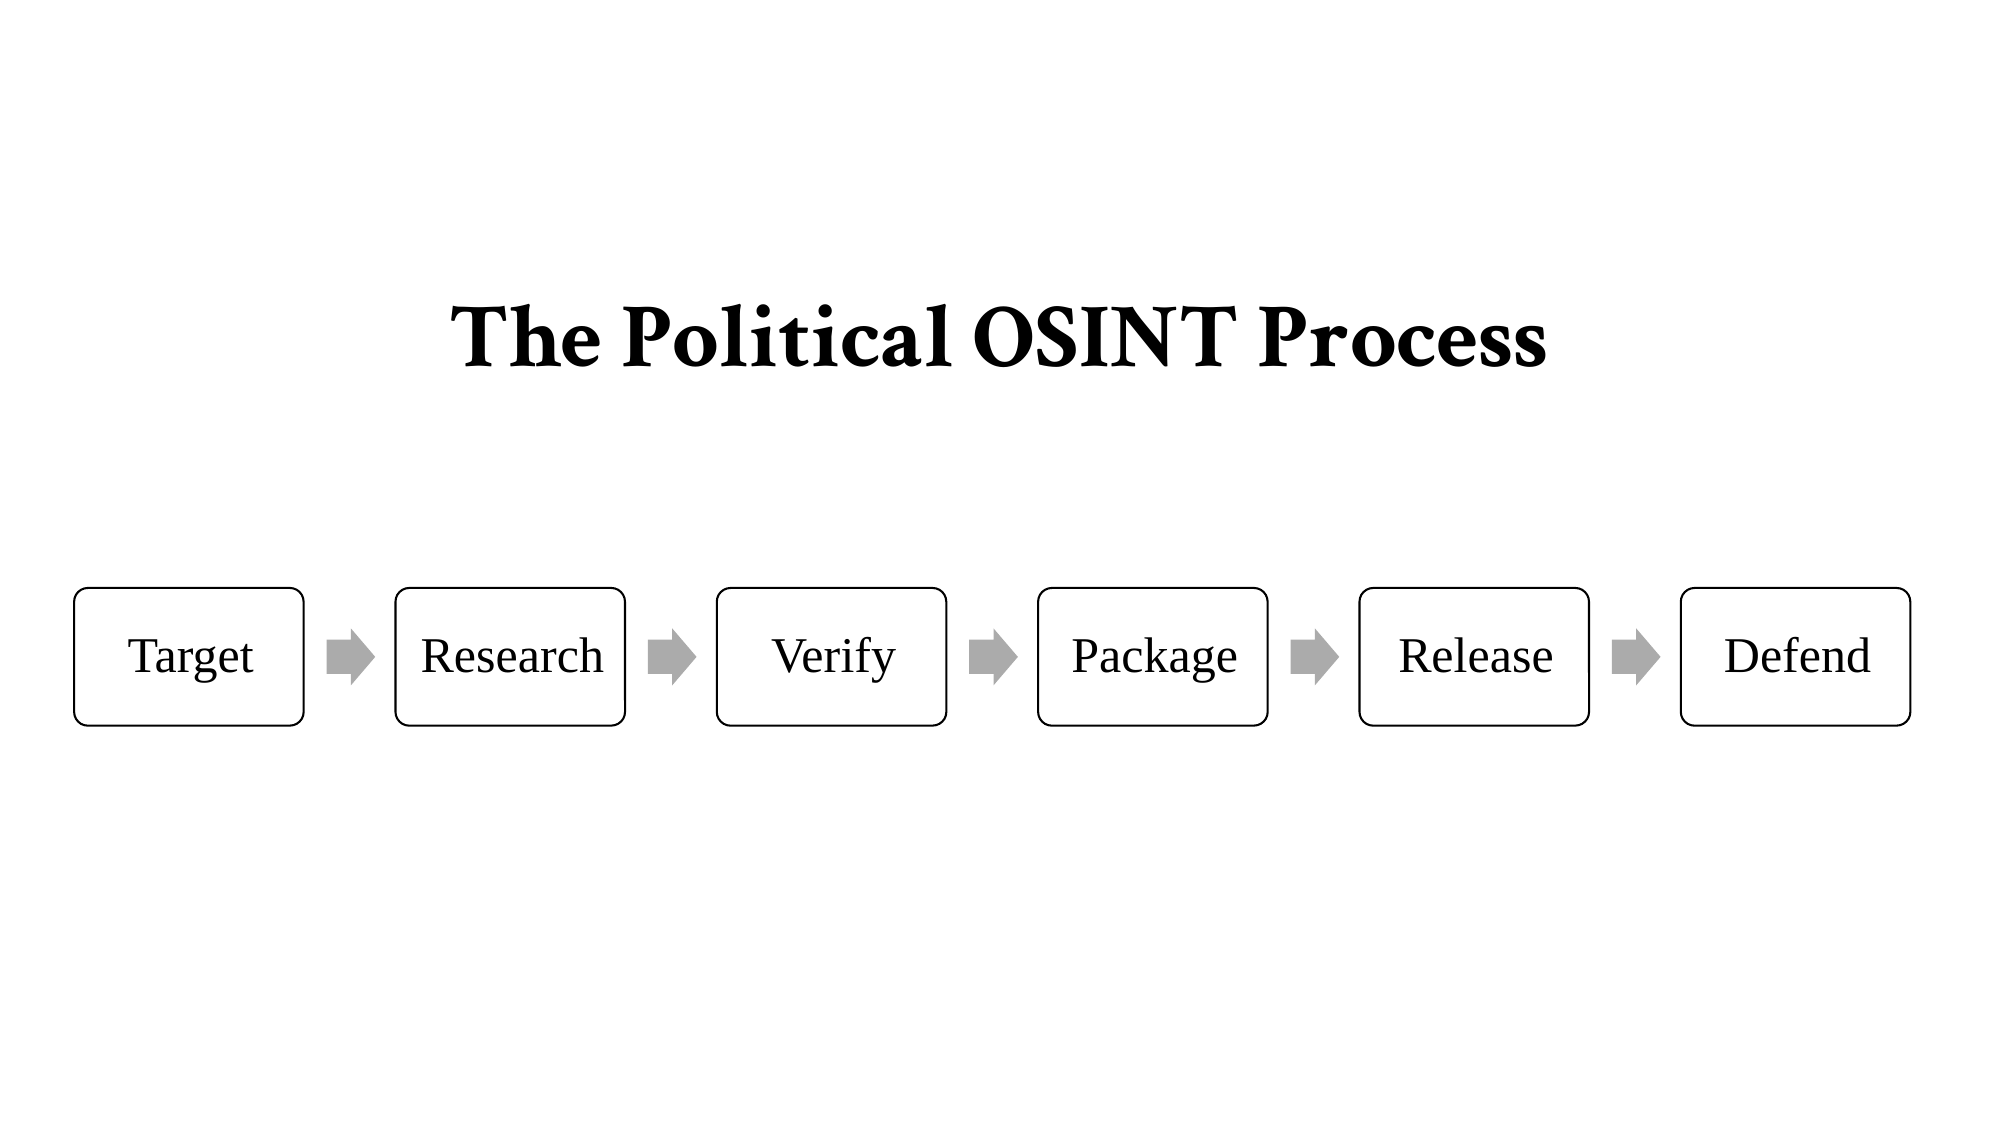

The Political OSINT Process
Target

Research

Verify

Package

Release

Defend